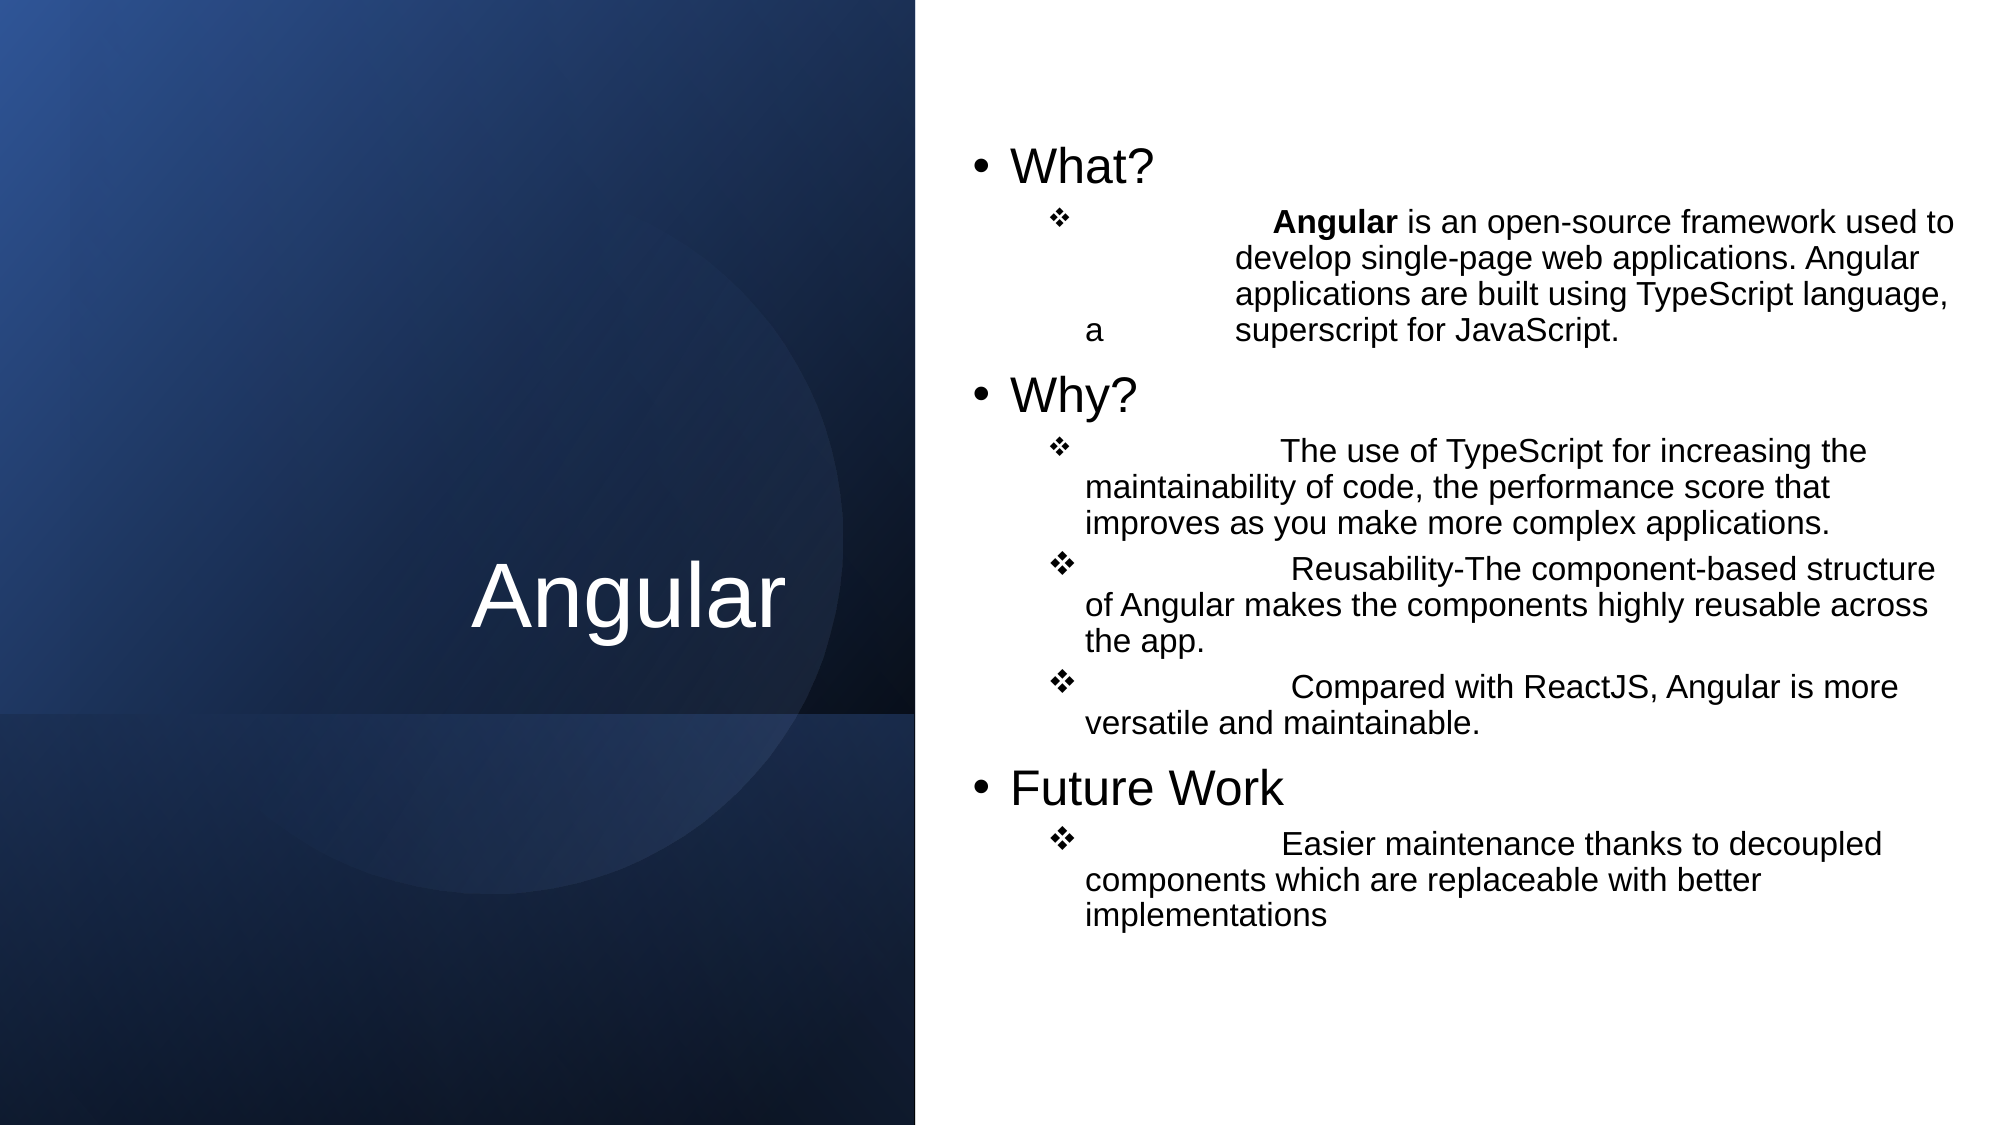

What?
	     Angular is an open-source framework used to      	develop single-page web applications. Angular 	applications are built using TypeScript language, a 	superscript for JavaScript.
Why?
	      The use of TypeScript for increasing the maintainability of code, the performance score that improves as you make more complex applications.
	      Reusability-The component-based structure of Angular makes the components highly reusable across the app.
	      Compared with ReactJS, Angular is more versatile and maintainable.
Future Work
 	     Easier maintenance thanks to decoupled components which are replaceable with better implementations

# Angular